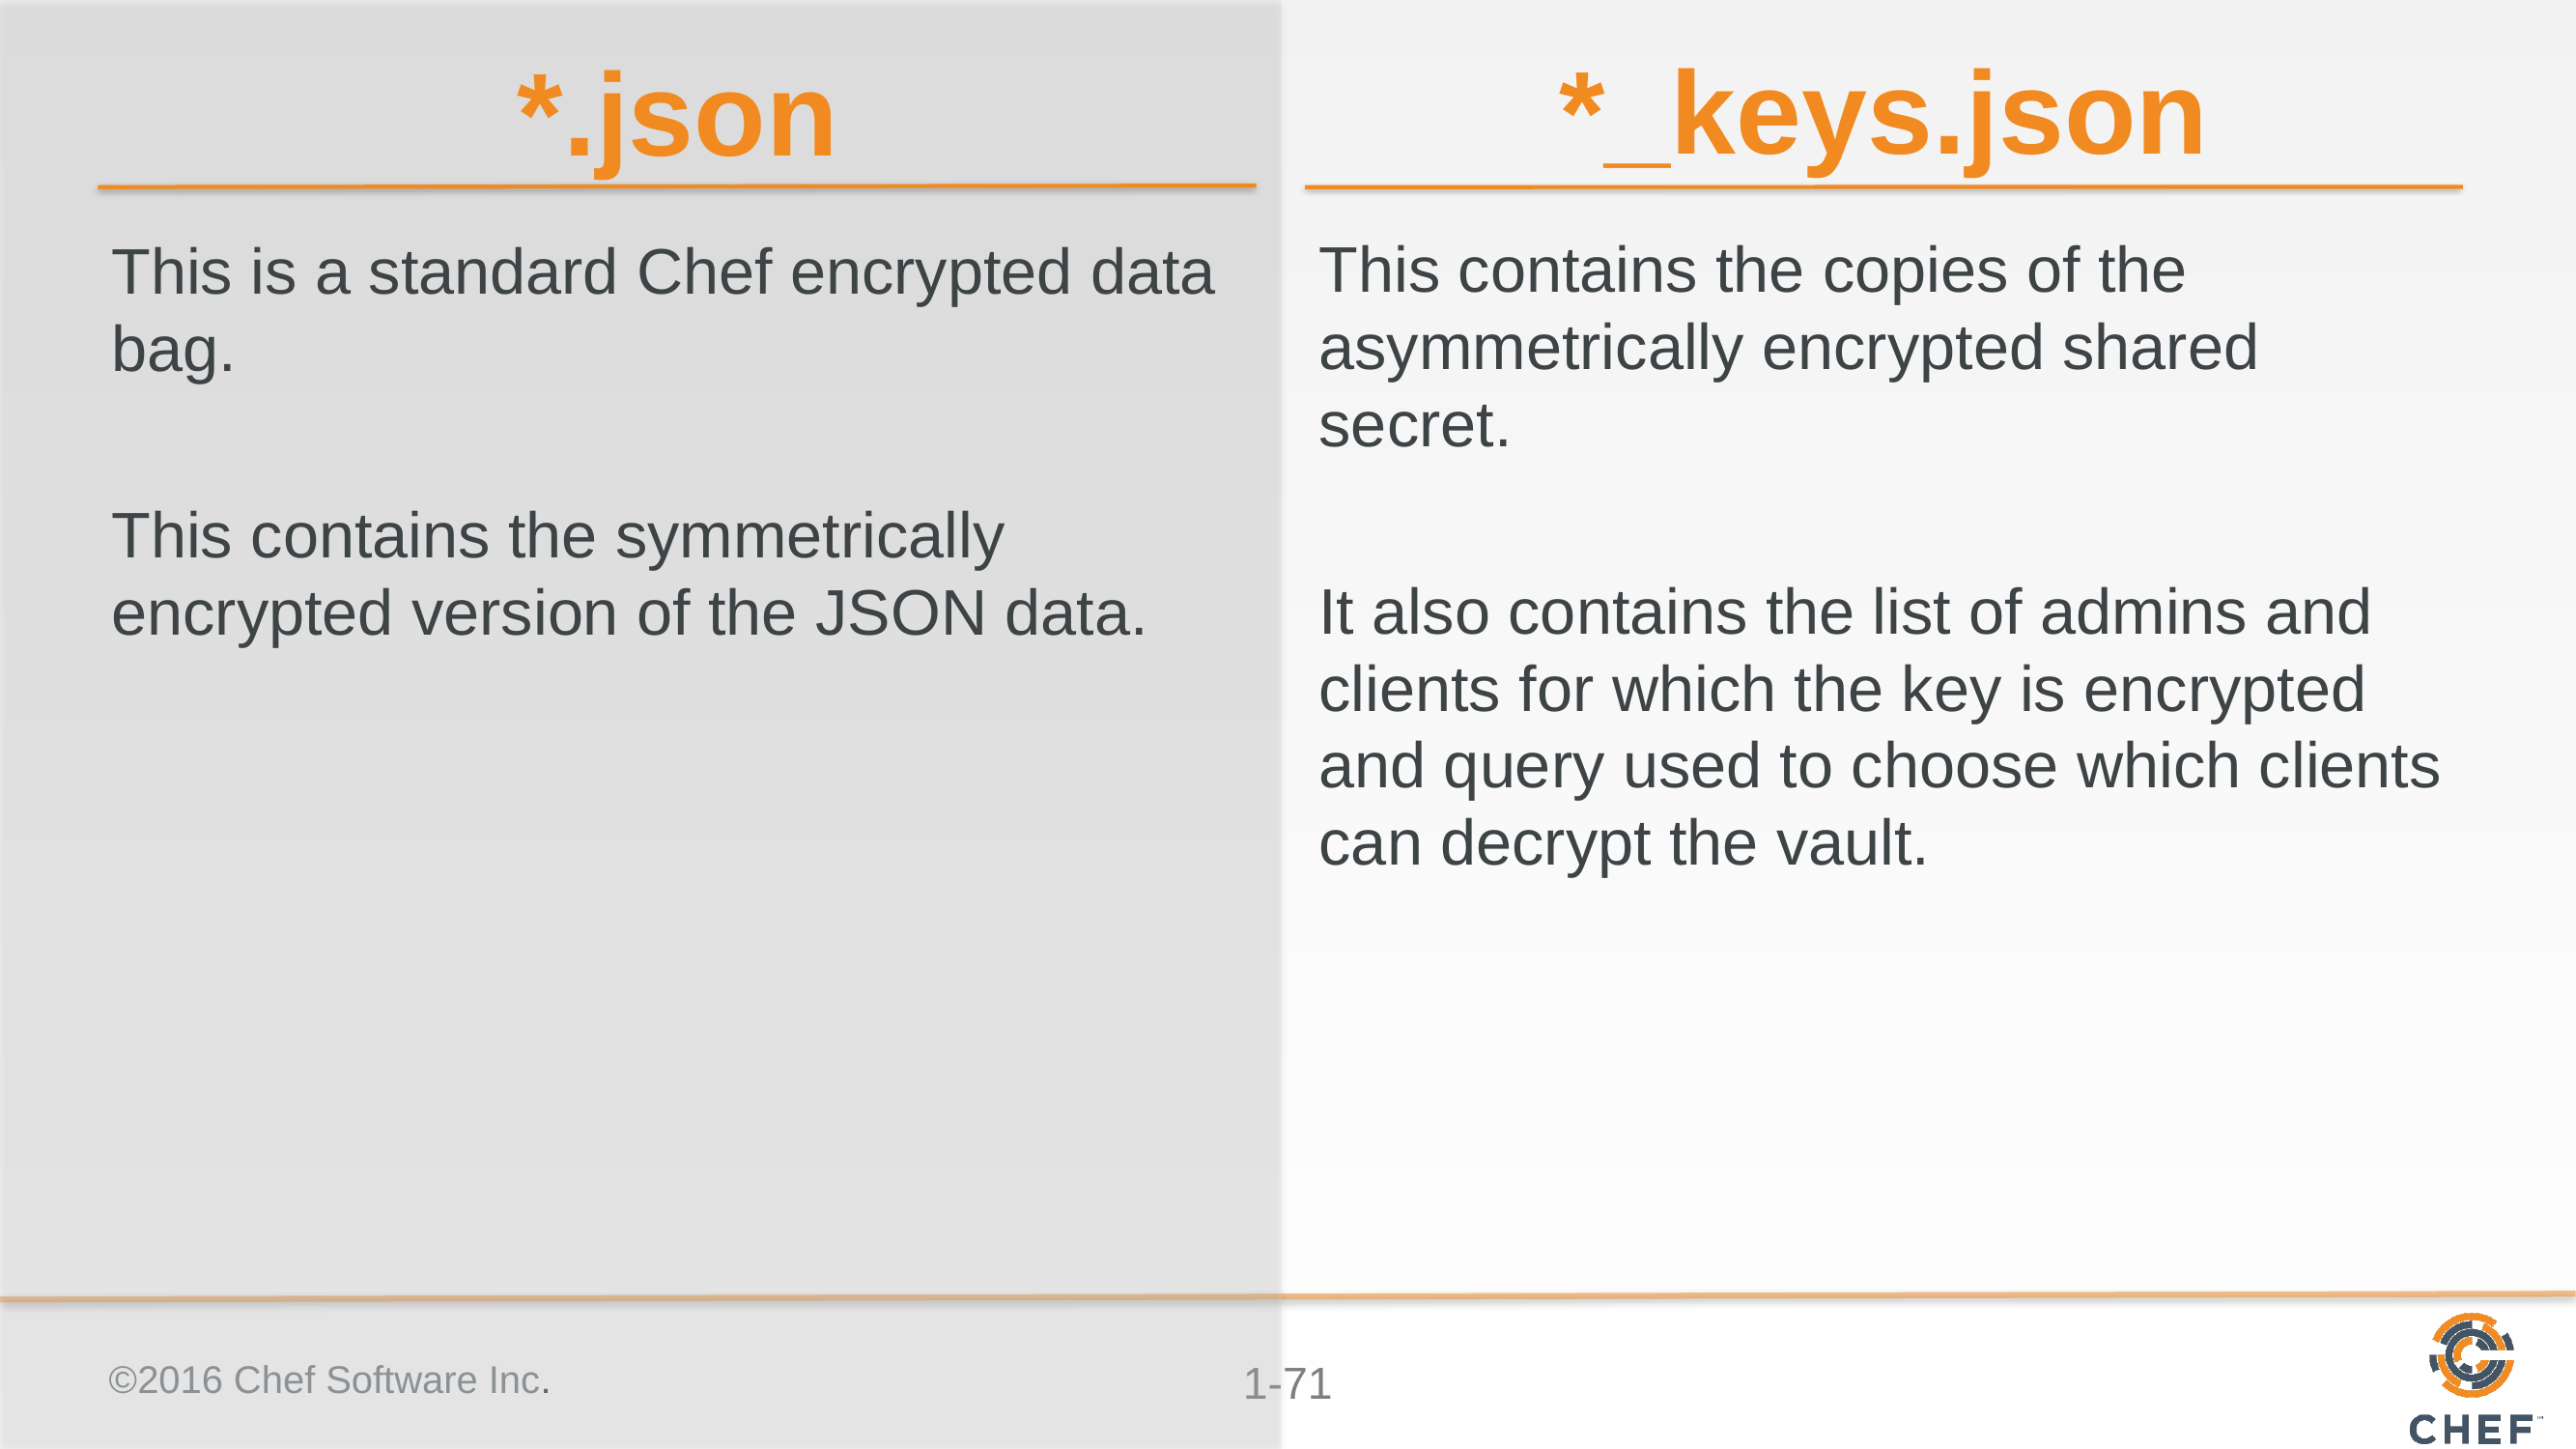

*_keys.json
*.json
This contains the copies of the asymmetrically encrypted shared secret.

It also contains the list of admins and clients for which the key is encrypted and query used to choose which clients can decrypt the vault.

This is a standard Chef encrypted data bag.

This contains the symmetrically encrypted version of the JSON data.